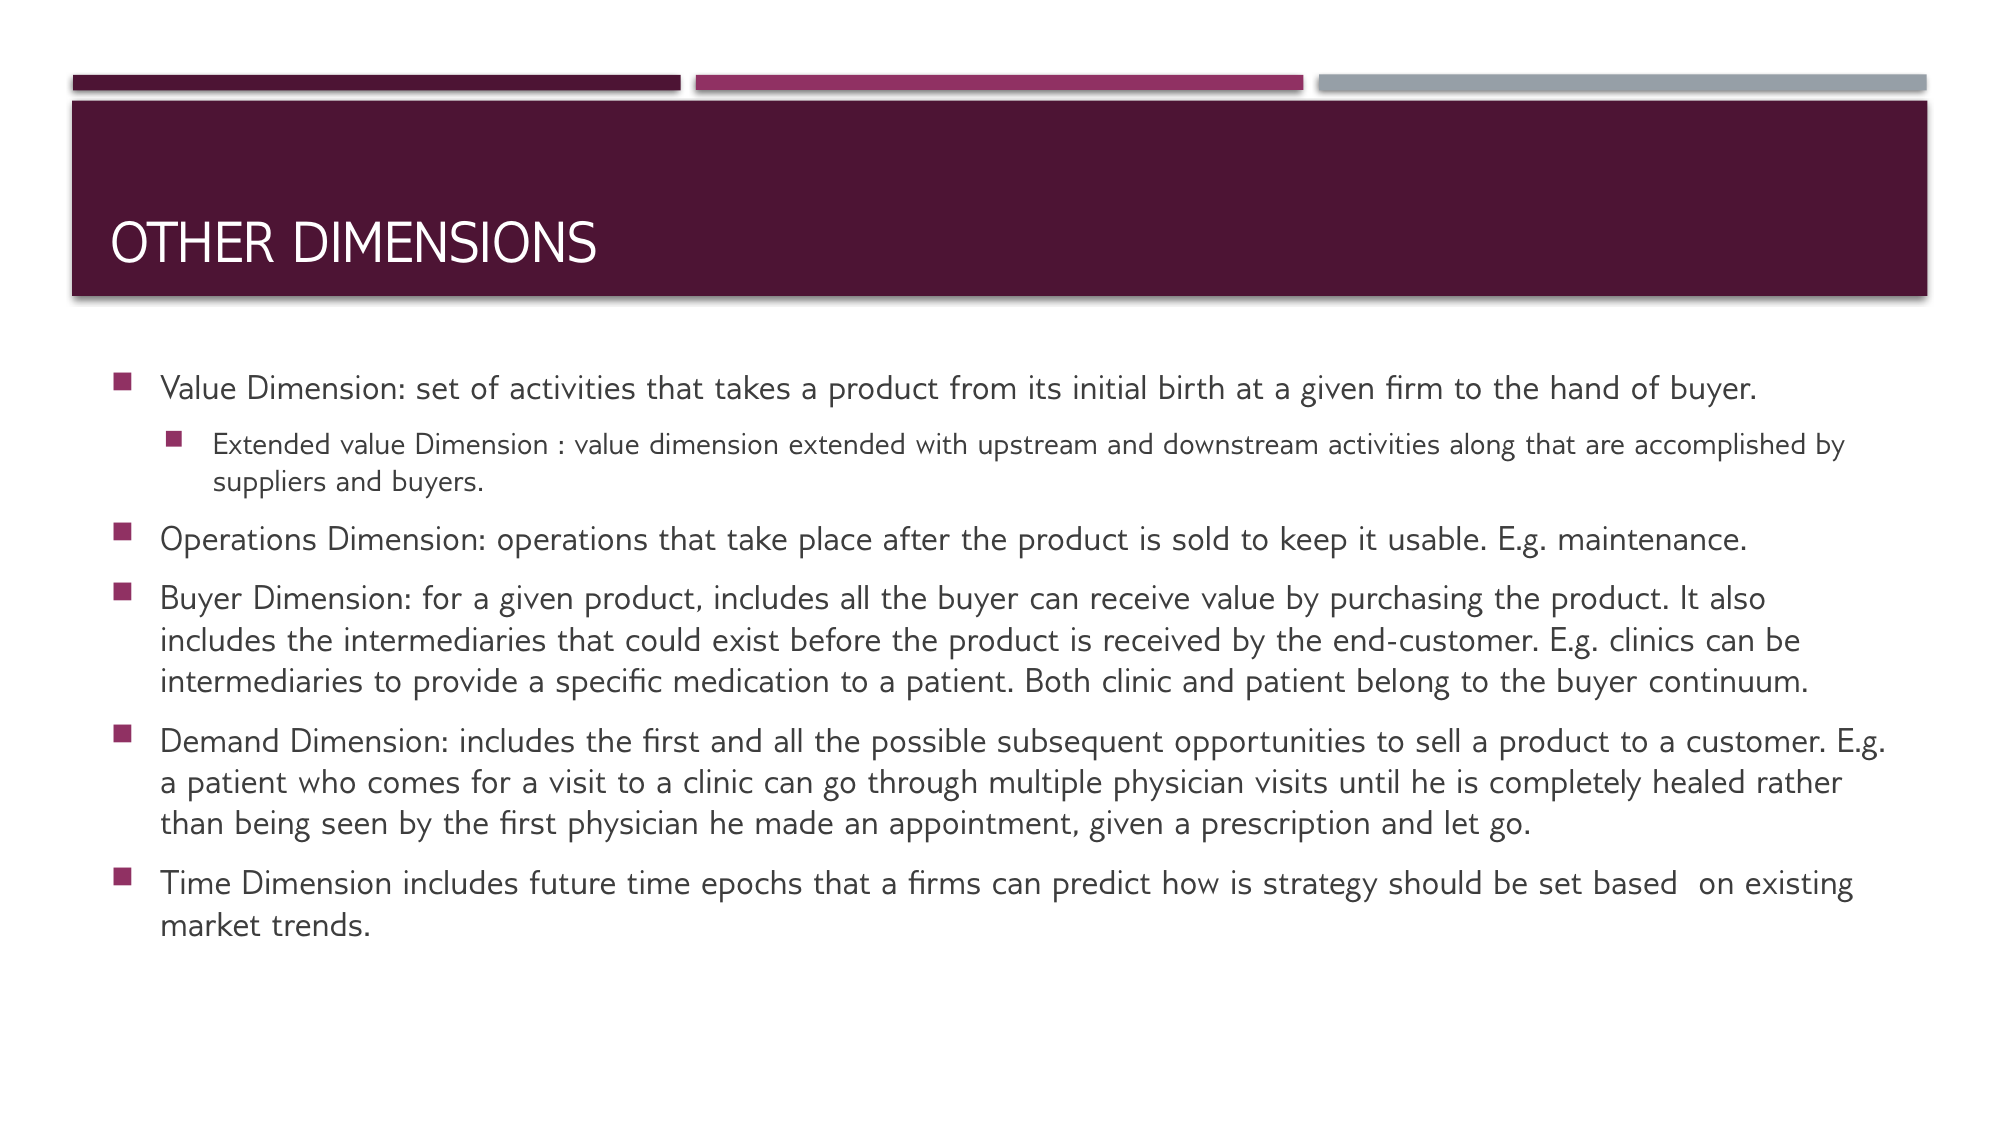

# Other Dimensions
Value Dimension: set of activities that takes a product from its initial birth at a given firm to the hand of buyer.
Extended value Dimension : value dimension extended with upstream and downstream activities along that are accomplished by suppliers and buyers.
Operations Dimension: operations that take place after the product is sold to keep it usable. E.g. maintenance.
Buyer Dimension: for a given product, includes all the buyer can receive value by purchasing the product. It also includes the intermediaries that could exist before the product is received by the end-customer. E.g. clinics can be intermediaries to provide a specific medication to a patient. Both clinic and patient belong to the buyer continuum.
Demand Dimension: includes the first and all the possible subsequent opportunities to sell a product to a customer. E.g. a patient who comes for a visit to a clinic can go through multiple physician visits until he is completely healed rather than being seen by the first physician he made an appointment, given a prescription and let go.
Time Dimension includes future time epochs that a firms can predict how is strategy should be set based  on existing market trends.